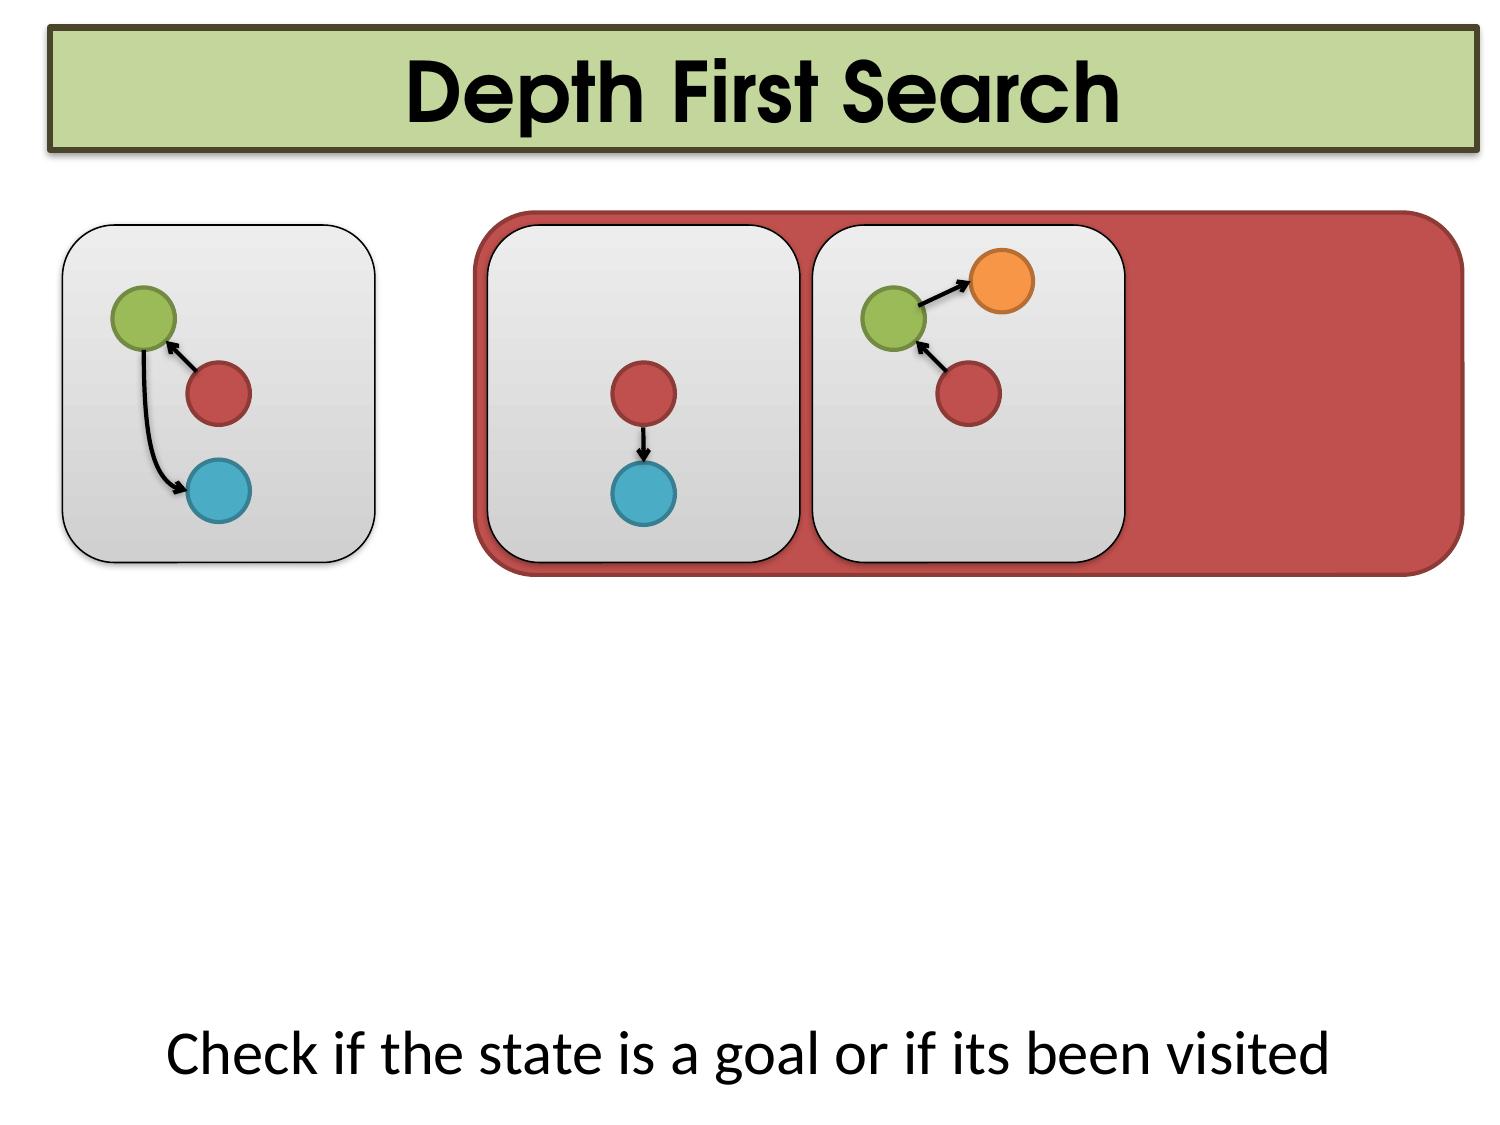

Depth First Search

Check if the state is a goal or if its been visited